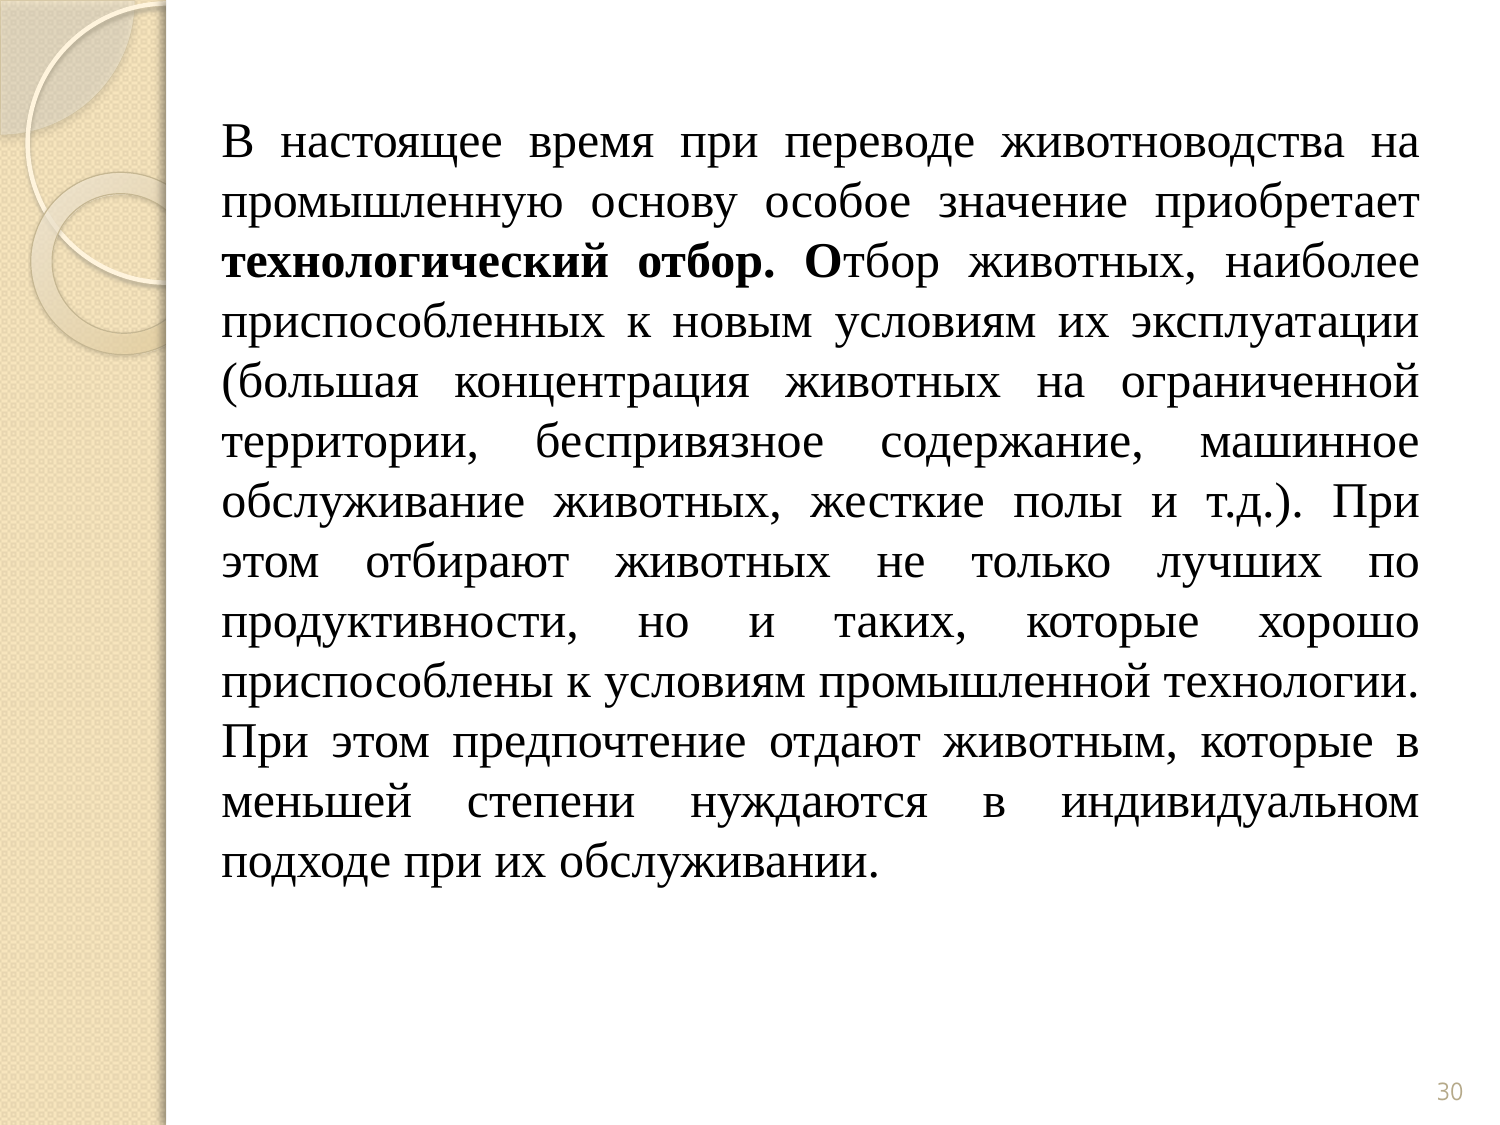

В настоящее время при переводе животноводства на промышленную основу особое значение приобретает технологический отбор. Отбор животных, наиболее приспособленных к новым условиям их эксплуатации (большая концентрация животных на ограниченной территории, беспривязное содержание, машинное обслуживание животных, жесткие полы и т.д.). При этом отбирают животных не только лучших по продуктивности, но и таких, которые хорошо приспособлены к условиям промышленной технологии. При этом предпочтение отдают животным, которые в меньшей степени нуждаются в индивидуальном подходе при их обслуживании.
30